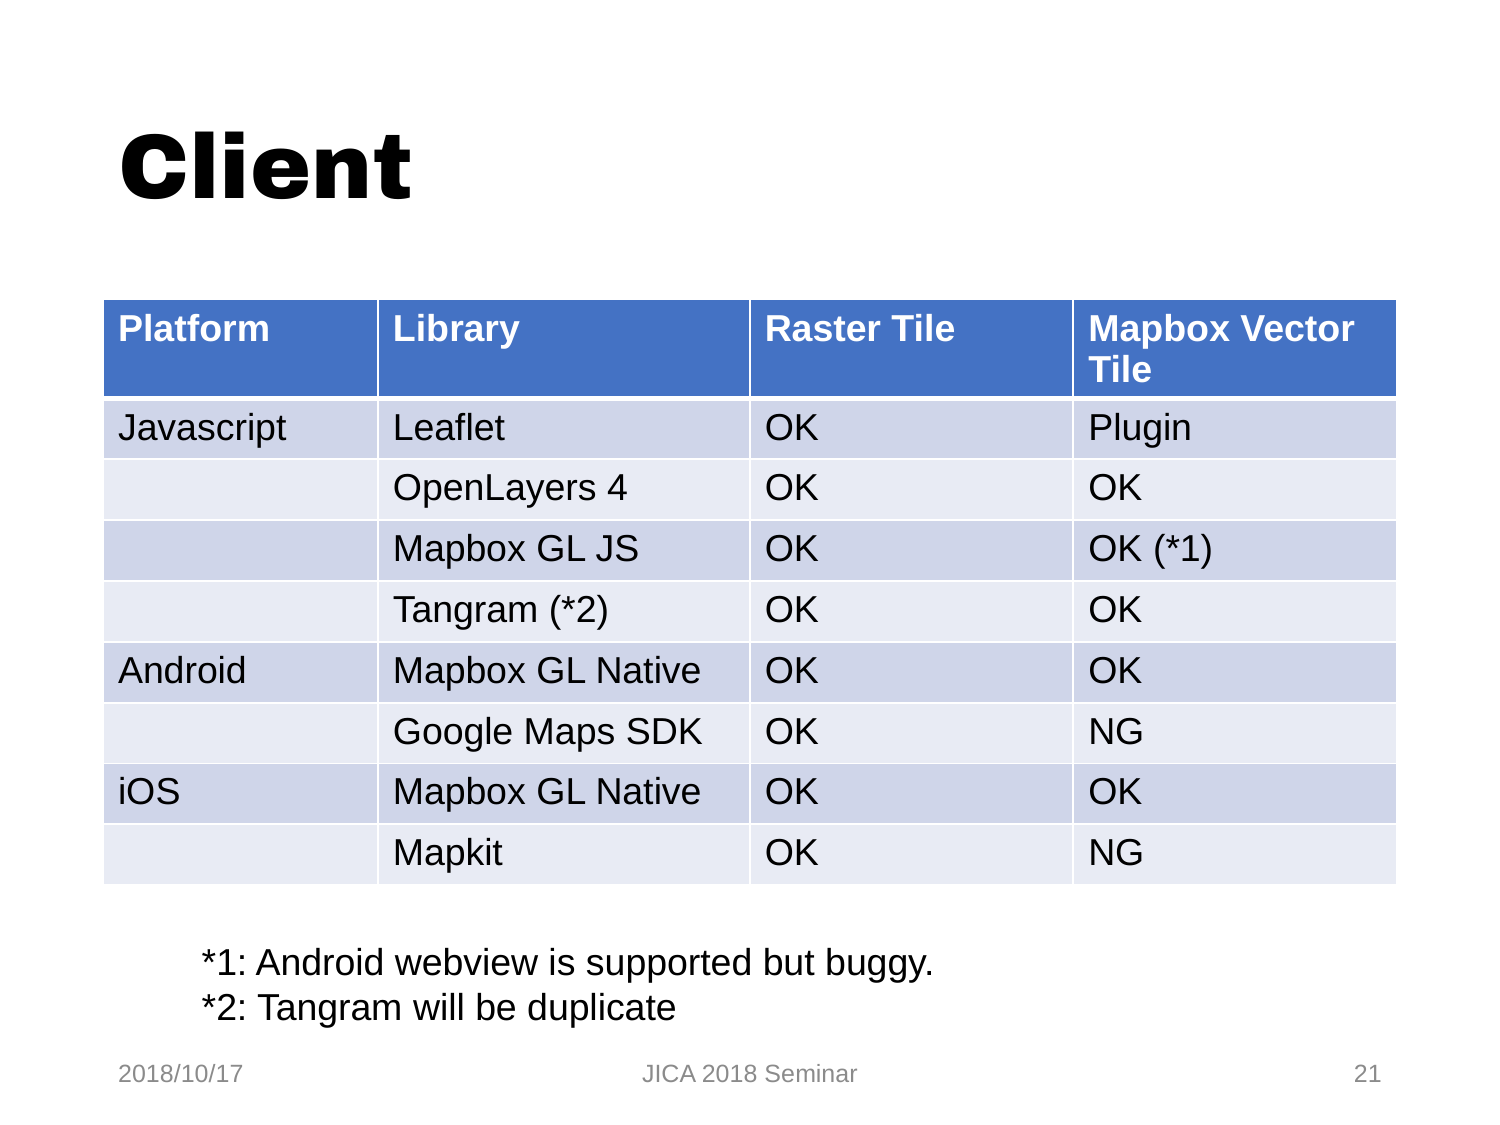

# Client
| Platform | Library | Raster Tile | Mapbox Vector Tile |
| --- | --- | --- | --- |
| Javascript | Leaflet | OK | Plugin |
|  | OpenLayers 4 | OK | OK |
|  | Mapbox GL JS | OK | OK (\*1) |
|  | Tangram (\*2) | OK | OK |
| Android | Mapbox GL Native | OK | OK |
|  | Google Maps SDK | OK | NG |
| iOS | Mapbox GL Native | OK | OK |
|  | Mapkit | OK | NG |
*1: Android webview is supported but buggy.
*2: Tangram will be duplicate
2018/10/17
JICA 2018 Seminar
21